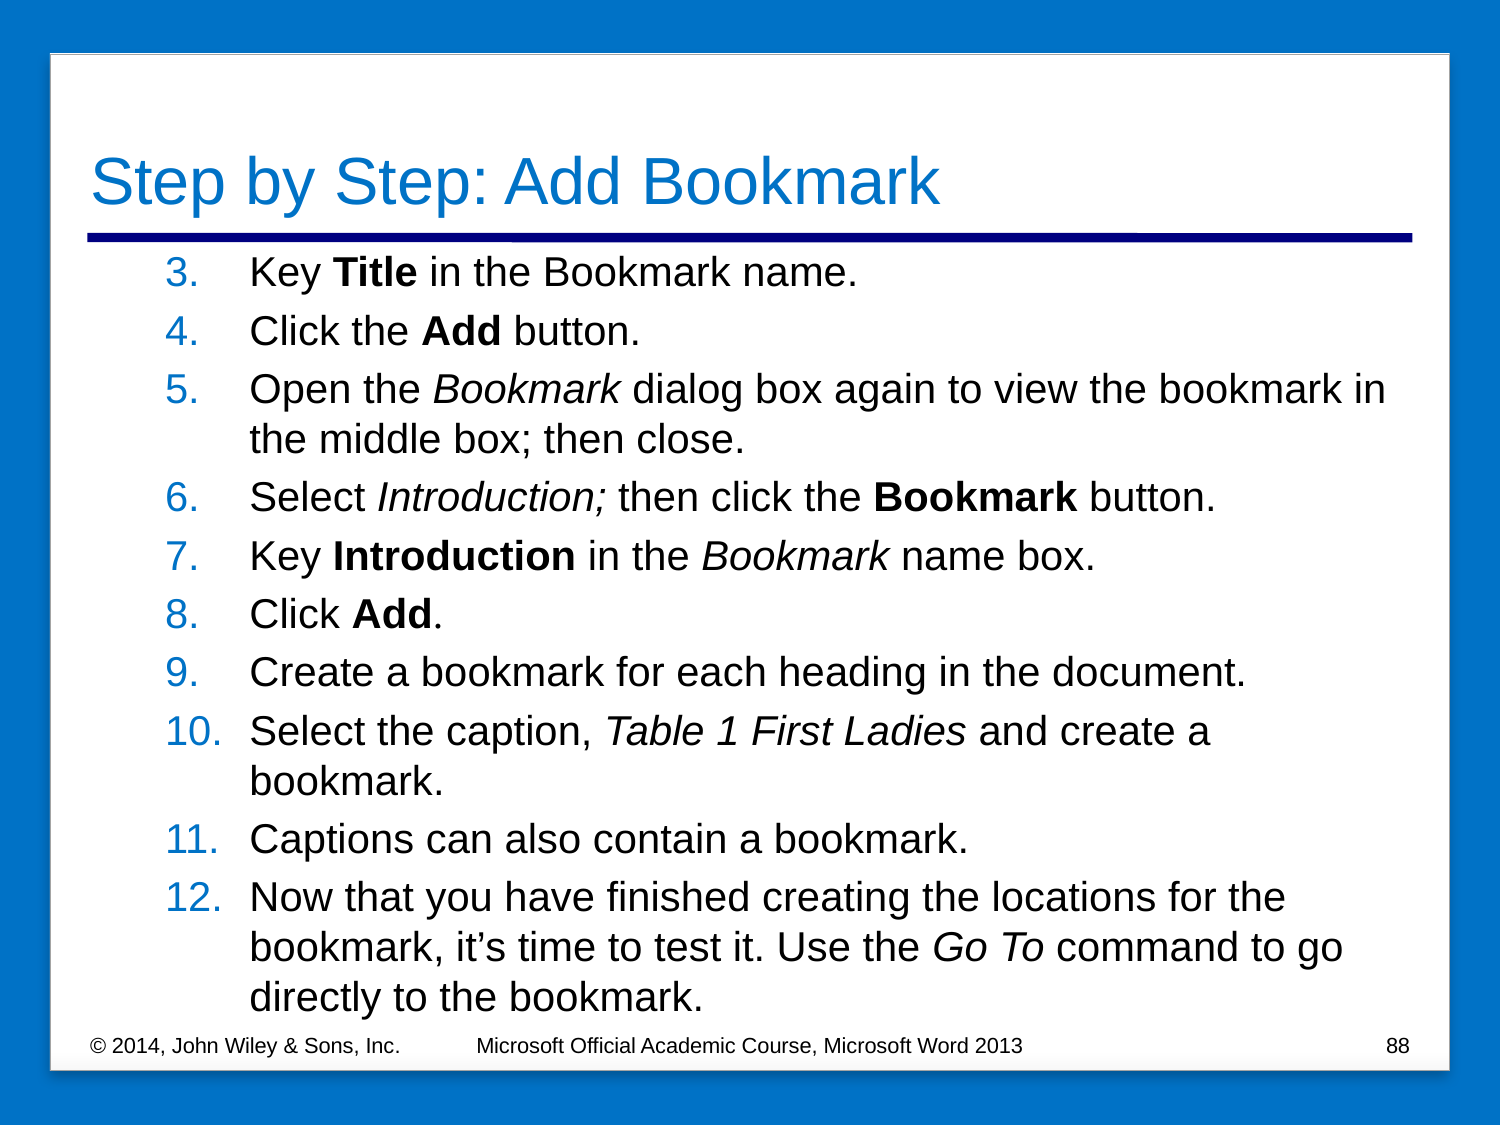

# Step by Step: Add Bookmark
Key Title in the Bookmark name.
Click the Add button.
Open the Bookmark dialog box again to view the bookmark in the middle box; then close.
Select Introduction; then click the Bookmark button.
Key Introduction in the Bookmark name box.
Click Add.
Create a bookmark for each heading in the document.
Select the caption, Table 1 First Ladies and create a bookmark.
Captions can also contain a bookmark.
Now that you have finished creating the locations for the bookmark, it’s time to test it. Use the Go To command to go directly to the bookmark.

© 2014, John Wiley & Sons, Inc.
Microsoft Official Academic Course, Microsoft Word 2013
88